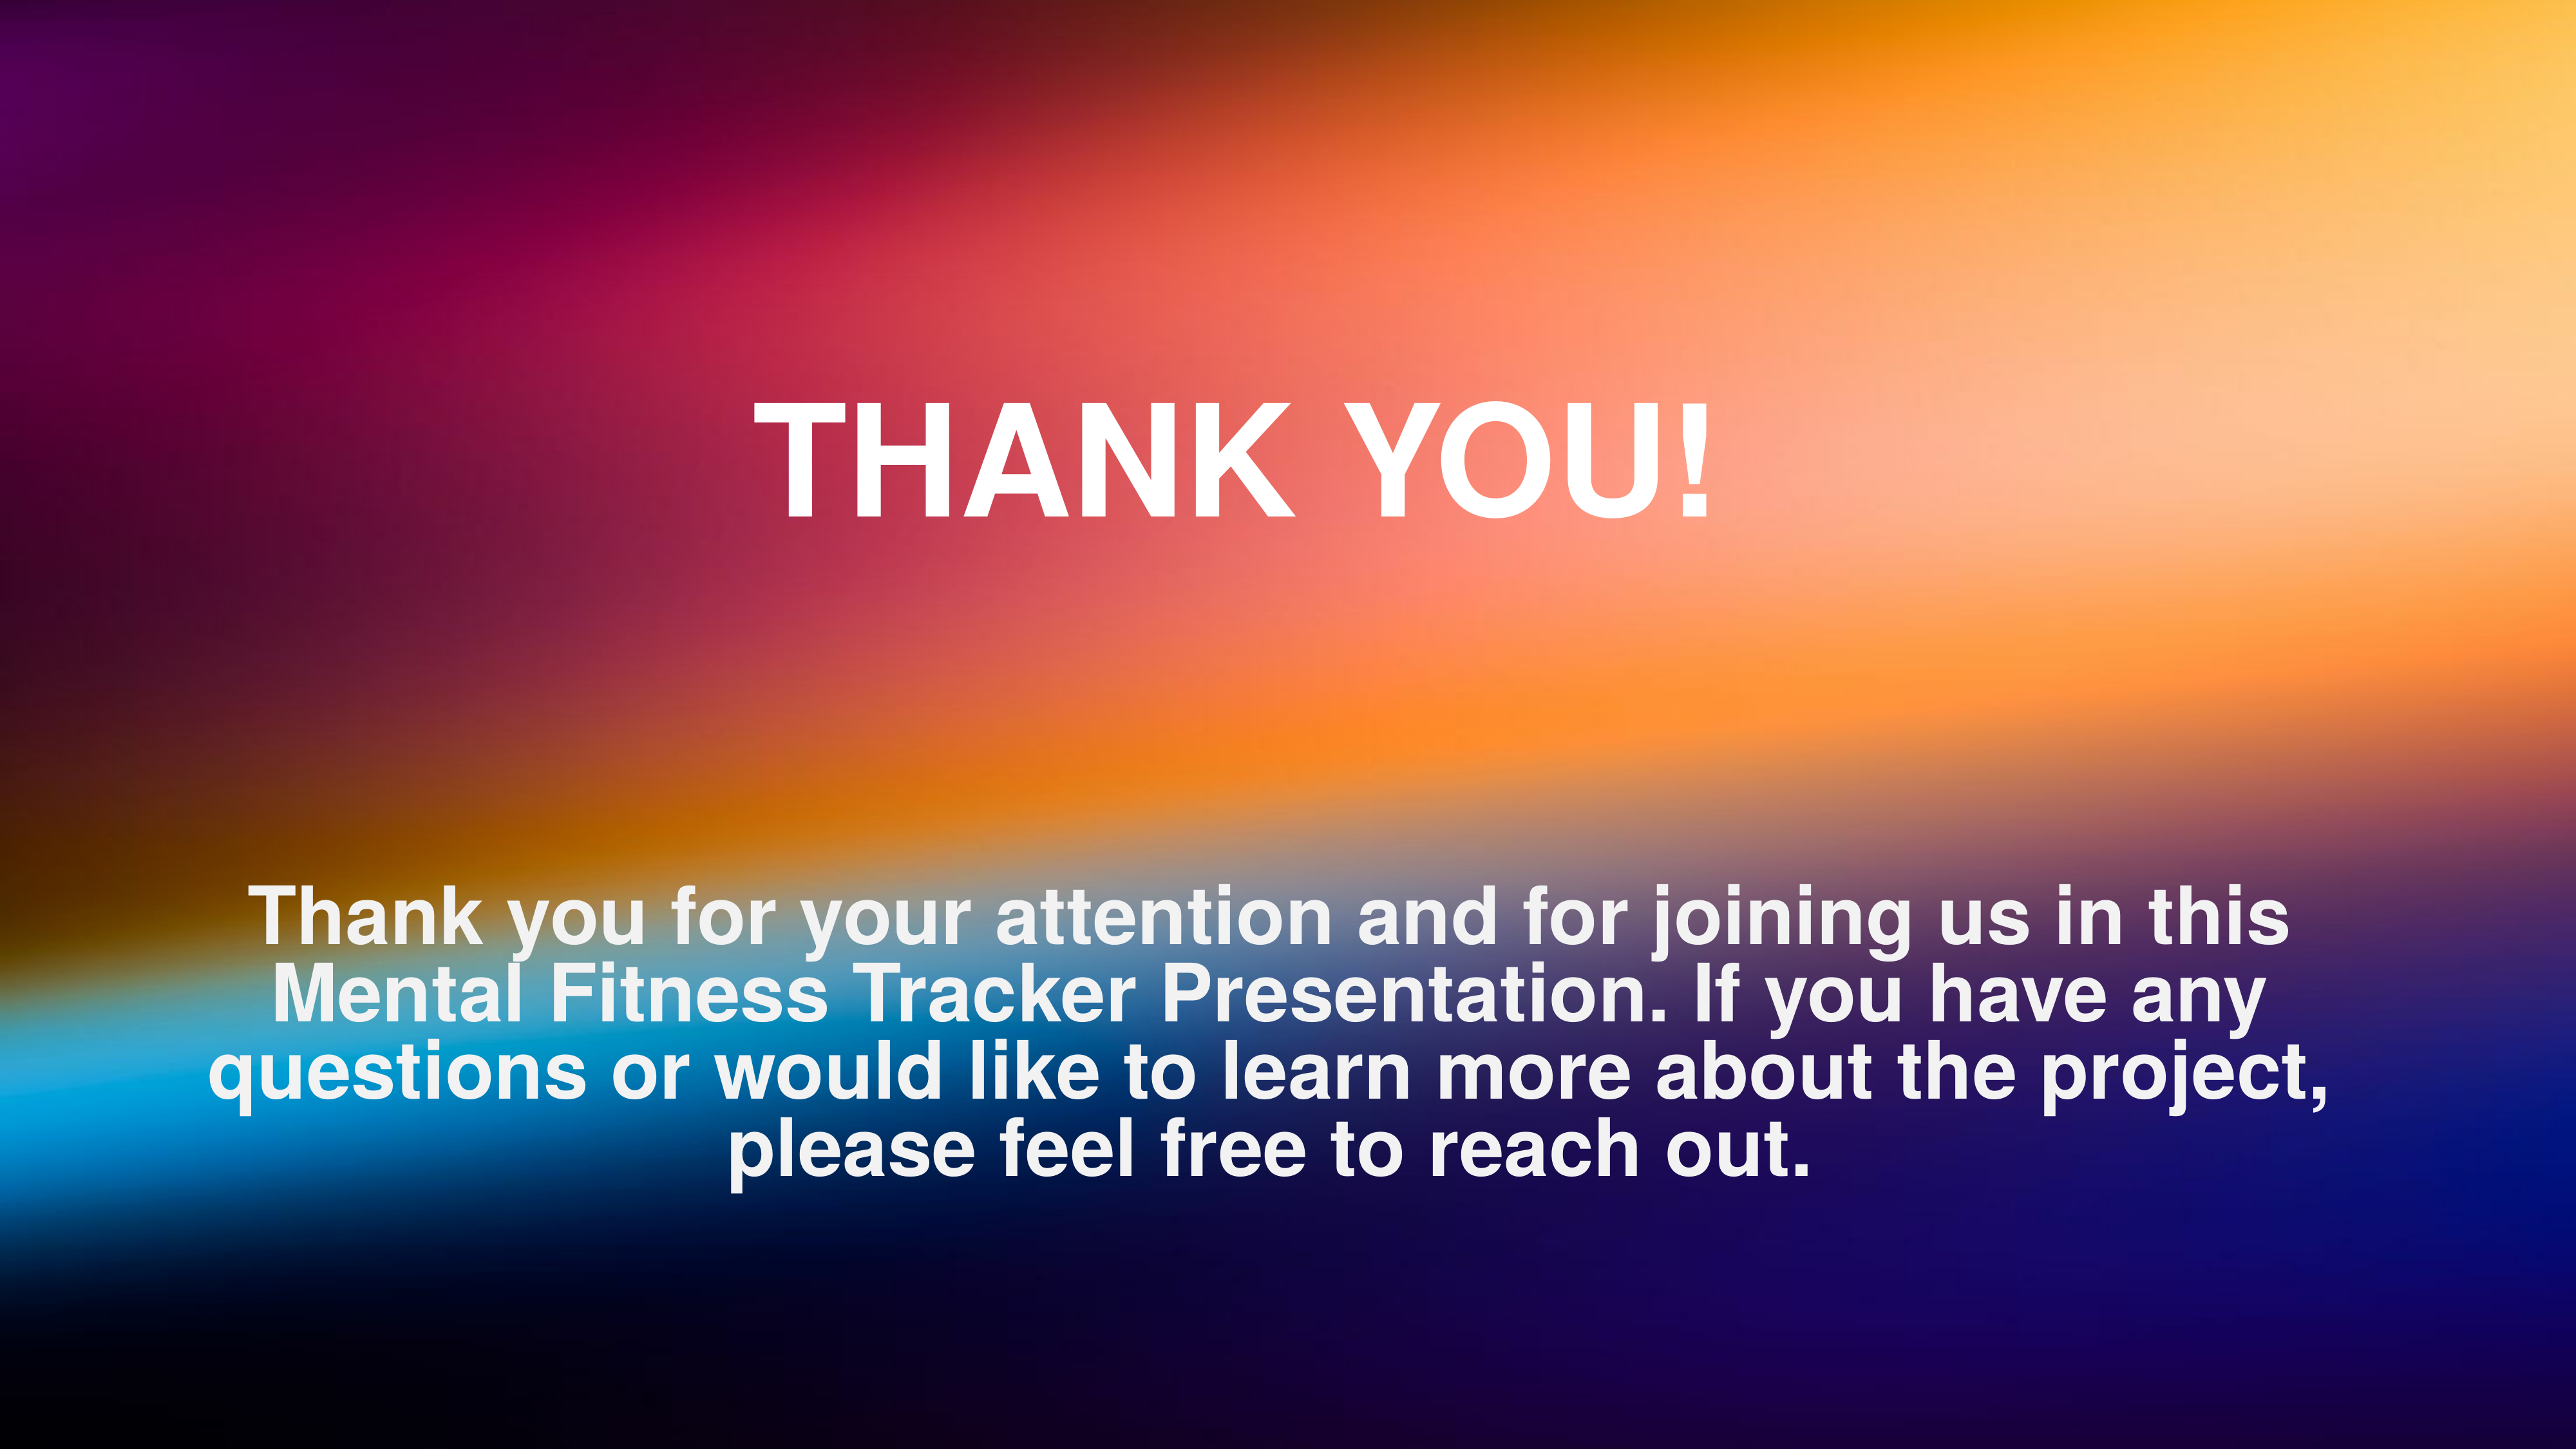

THANK YOU!
Thank you for your attention and for joining us in this Mental Fitness Tracker Presentation. If you have any questions or would like to learn more about the project, please feel free to reach out.